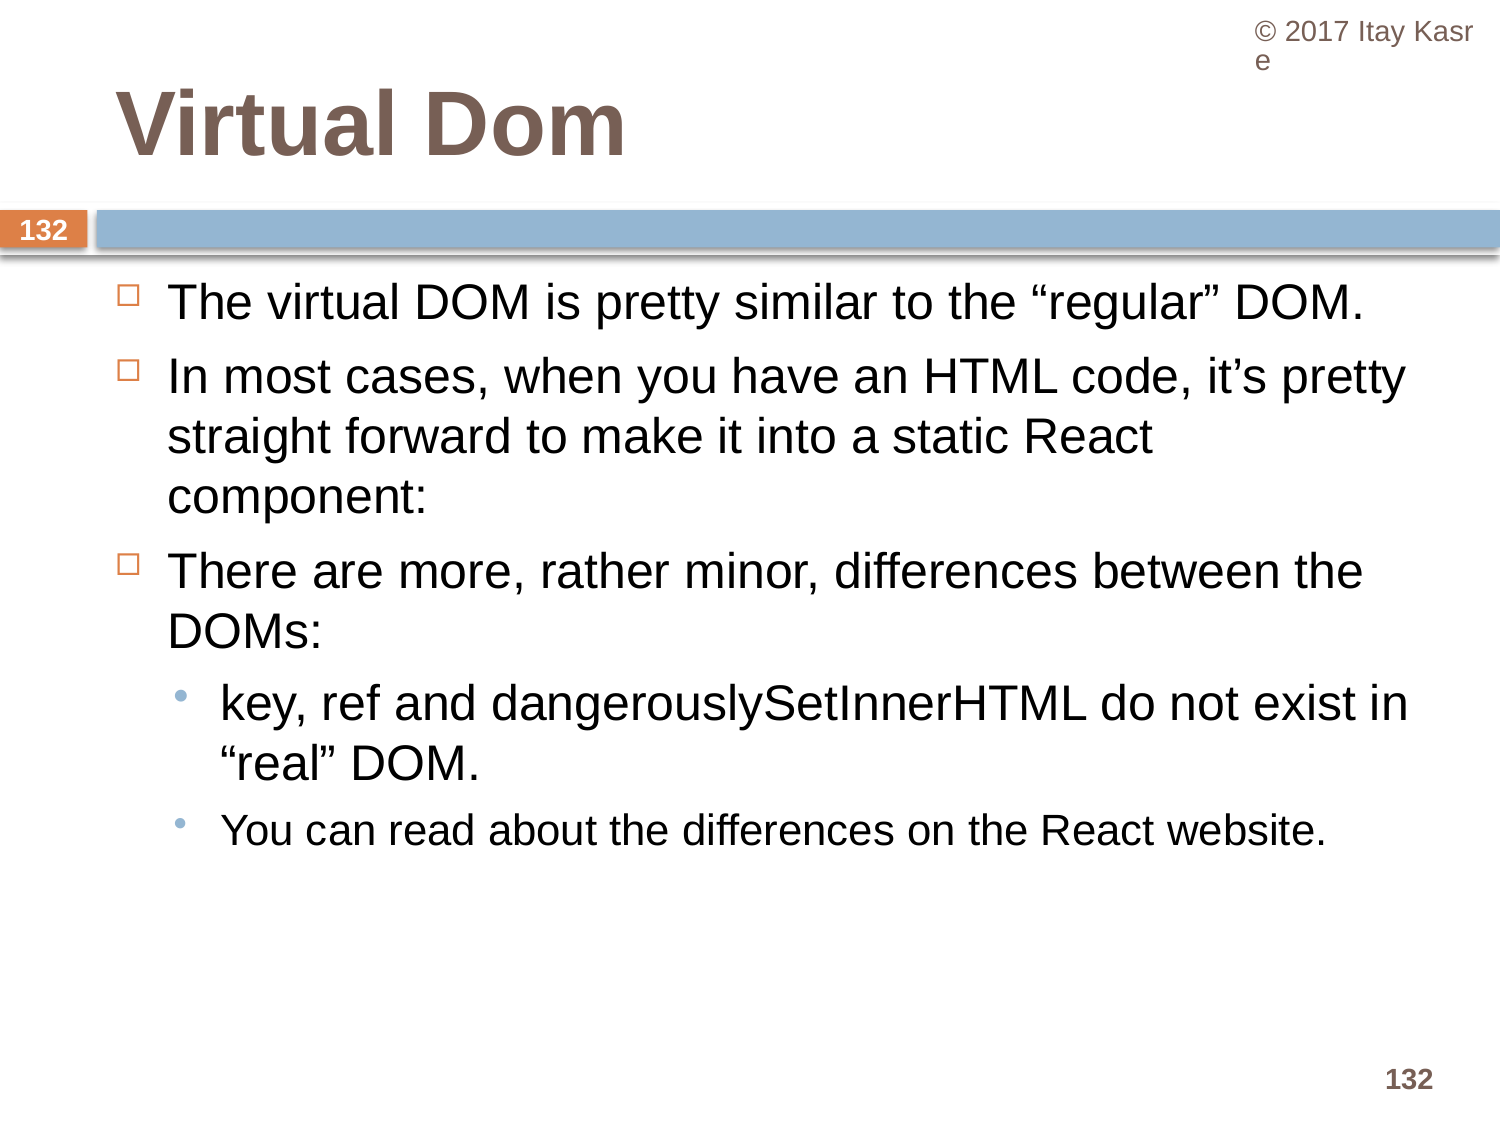

© 2017 Itay Kasre
# Virtual Dom
132
The virtual DOM is pretty similar to the “regular” DOM.
In most cases, when you have an HTML code, it’s pretty straight forward to make it into a static React component:
There are more, rather minor, differences between the DOMs:
key, ref and dangerouslySetInnerHTML do not exist in “real” DOM.
You can read about the differences on the React website.